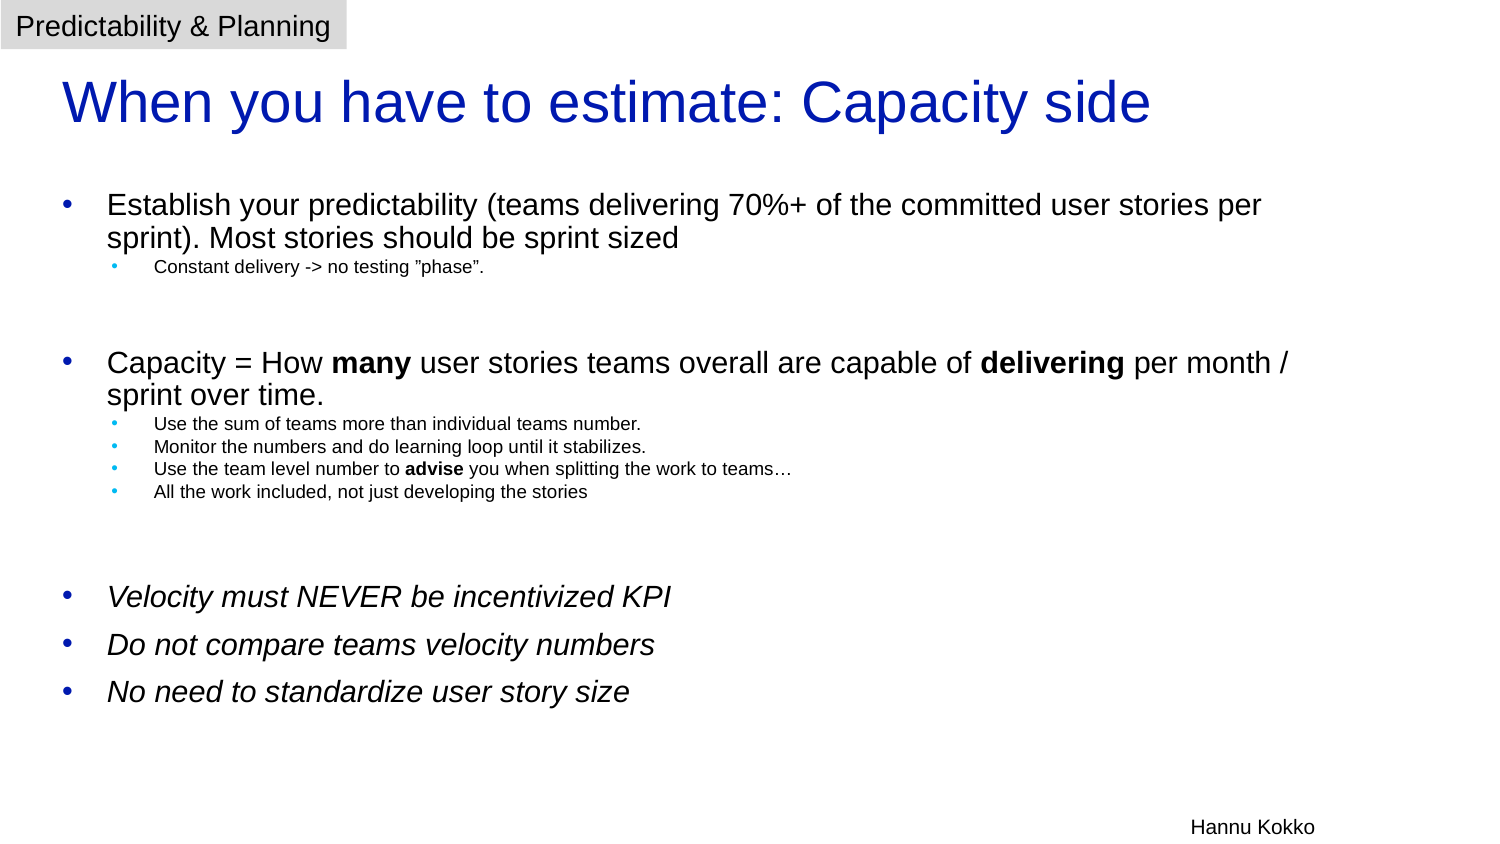

Predictability & Planning
# When you have to estimate: Capacity side
Establish your predictability (teams delivering 70%+ of the committed user stories per sprint). Most stories should be sprint sized
Constant delivery -> no testing ”phase”.

Capacity = How many user stories teams overall are capable of delivering per month / sprint over time.
Use the sum of teams more than individual teams number.
Monitor the numbers and do learning loop until it stabilizes.
Use the team level number to advise you when splitting the work to teams…
All the work included, not just developing the stories

Velocity must NEVER be incentivized KPI
Do not compare teams velocity numbers
No need to standardize user story size

Hannu Kokko